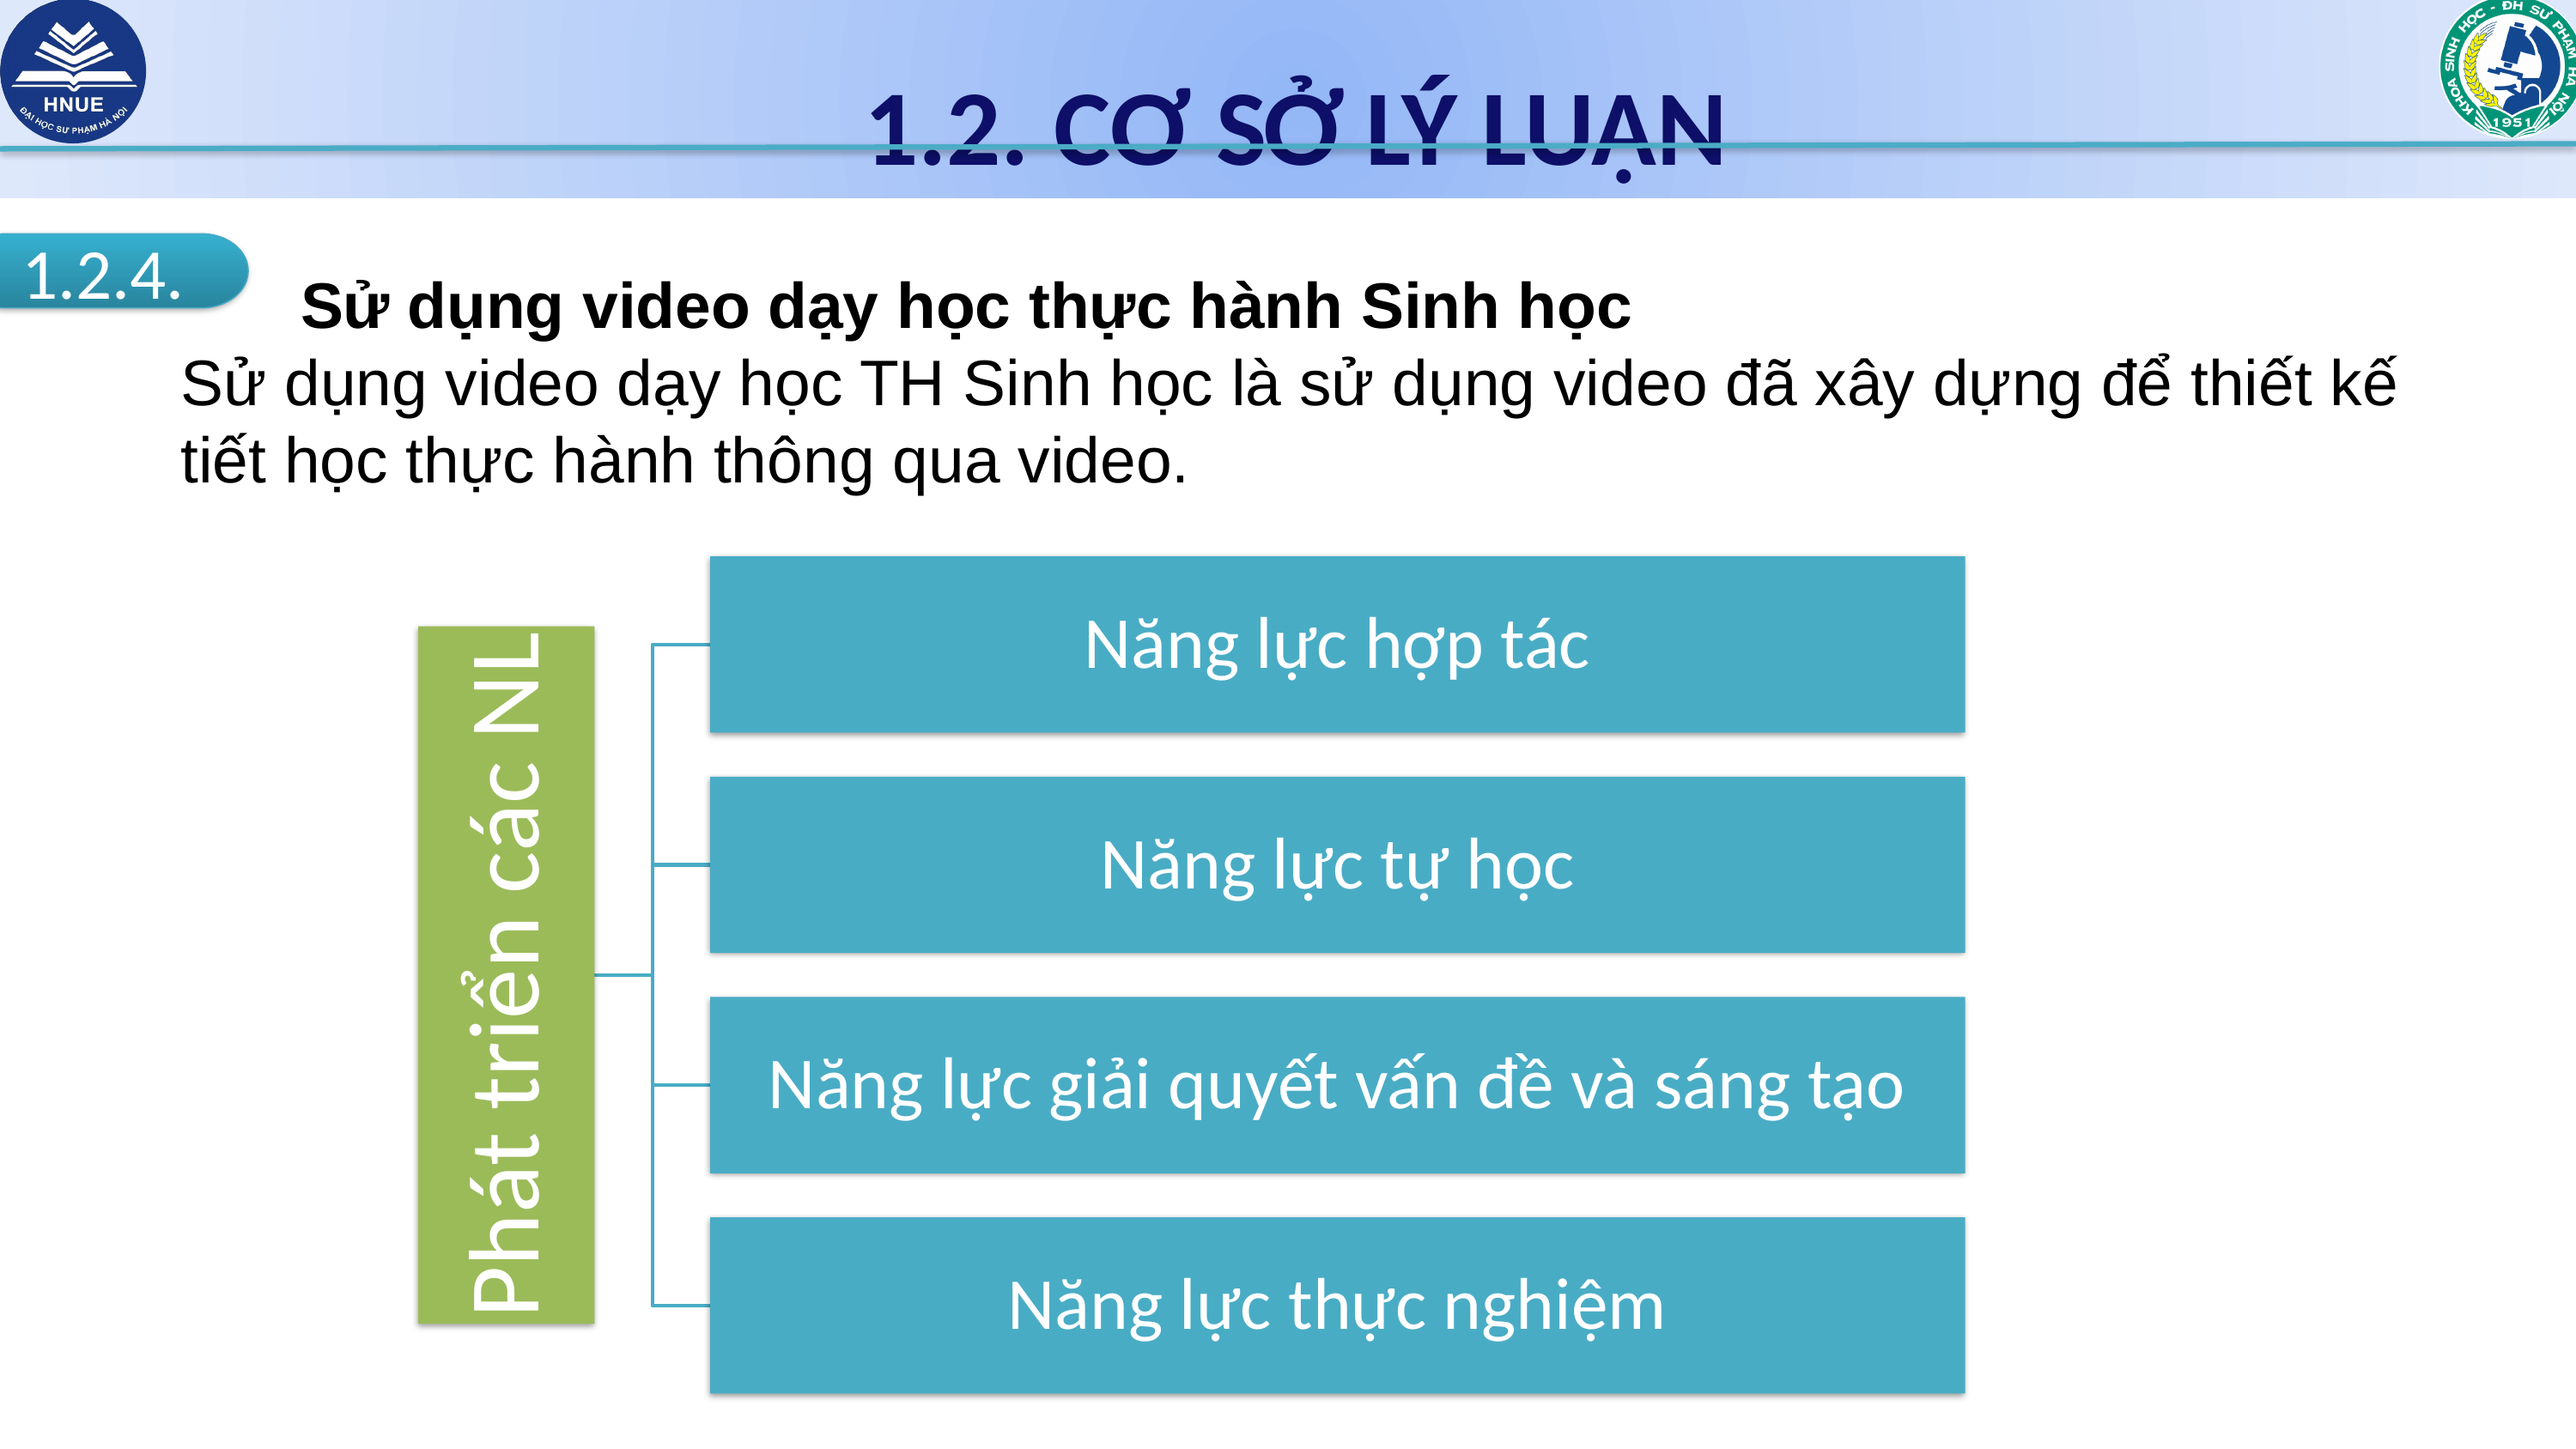

1.2. CƠ SỞ LÝ LUẬN
Sử dụng video dạy học thực hành Sinh học

1.2.4.
Thực hành và thực hành Sinh học
1.2.1.
Sử dụng video dạy học TH Sinh học là sử dụng video đã xây dựng để thiết kế tiết học thực hành thông qua video.
Dạy học thực hành
1.2.2.

Năng lực hợp tác

Năng lực tự học

Phát triển các NL

Năng lực giải quyết vấn đề và sáng tạo

Năng lực thực nghiệm
Video dạy học thực hành
1.2.3.
 Năng lực thực nghiệm
1.2.5.